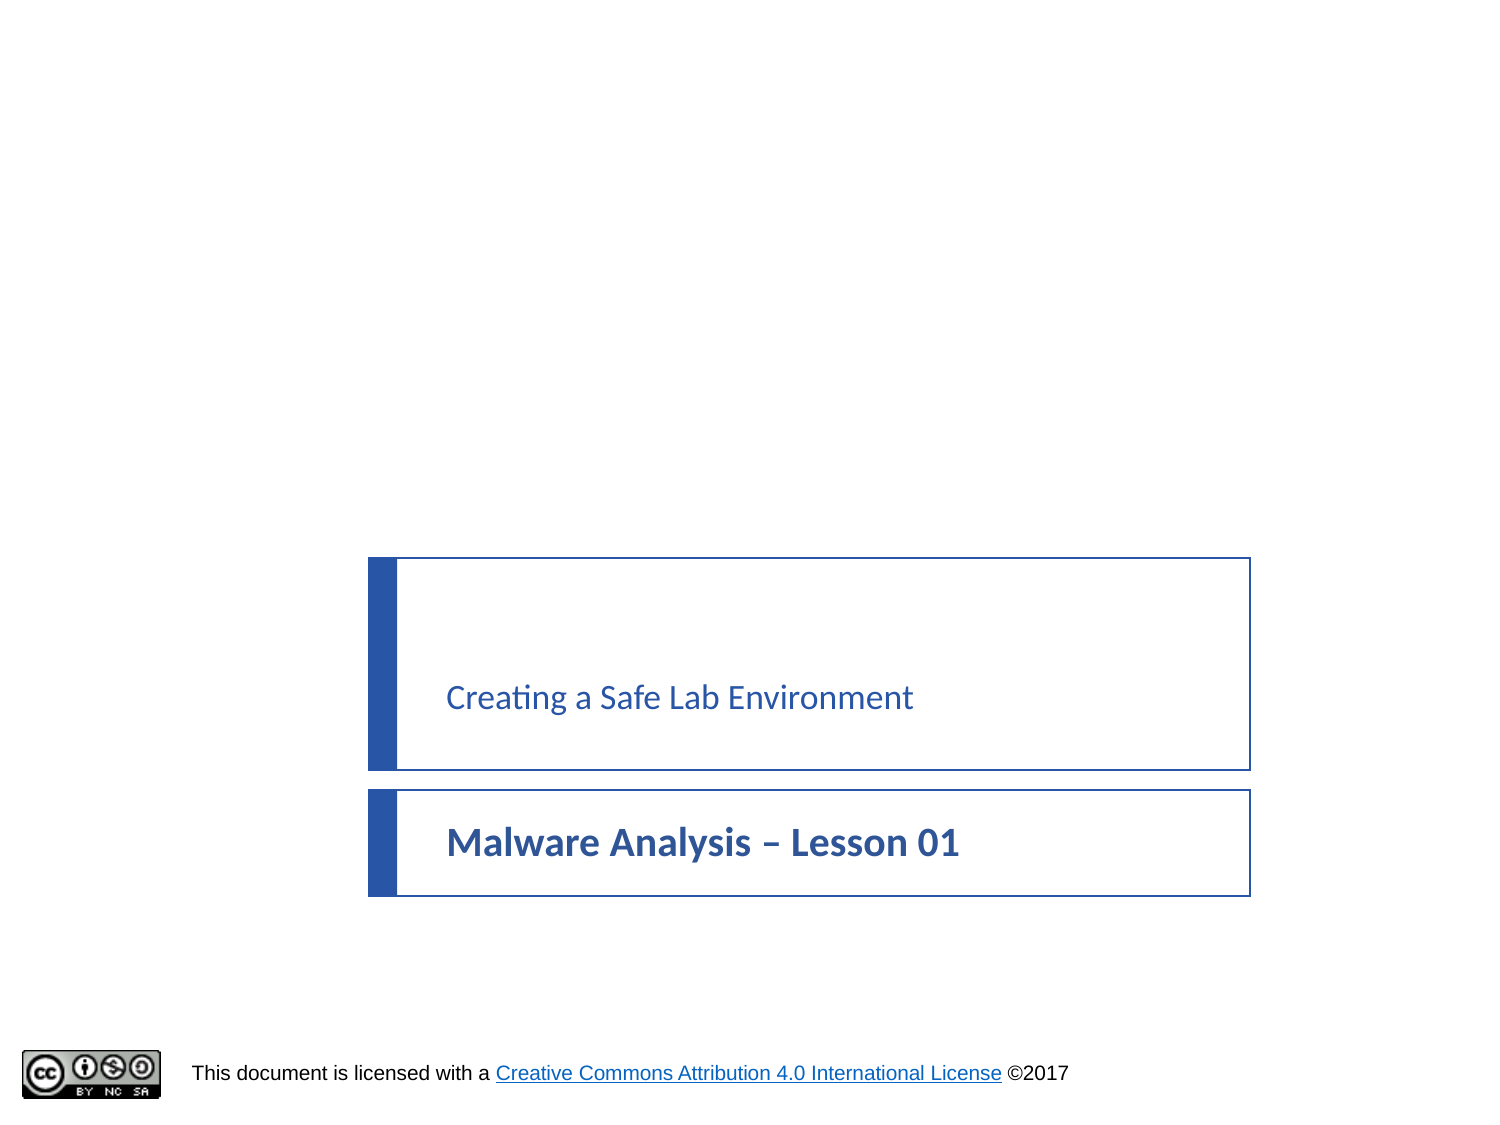

# Creating a Safe Lab Environment
Malware Analysis – Lesson 01